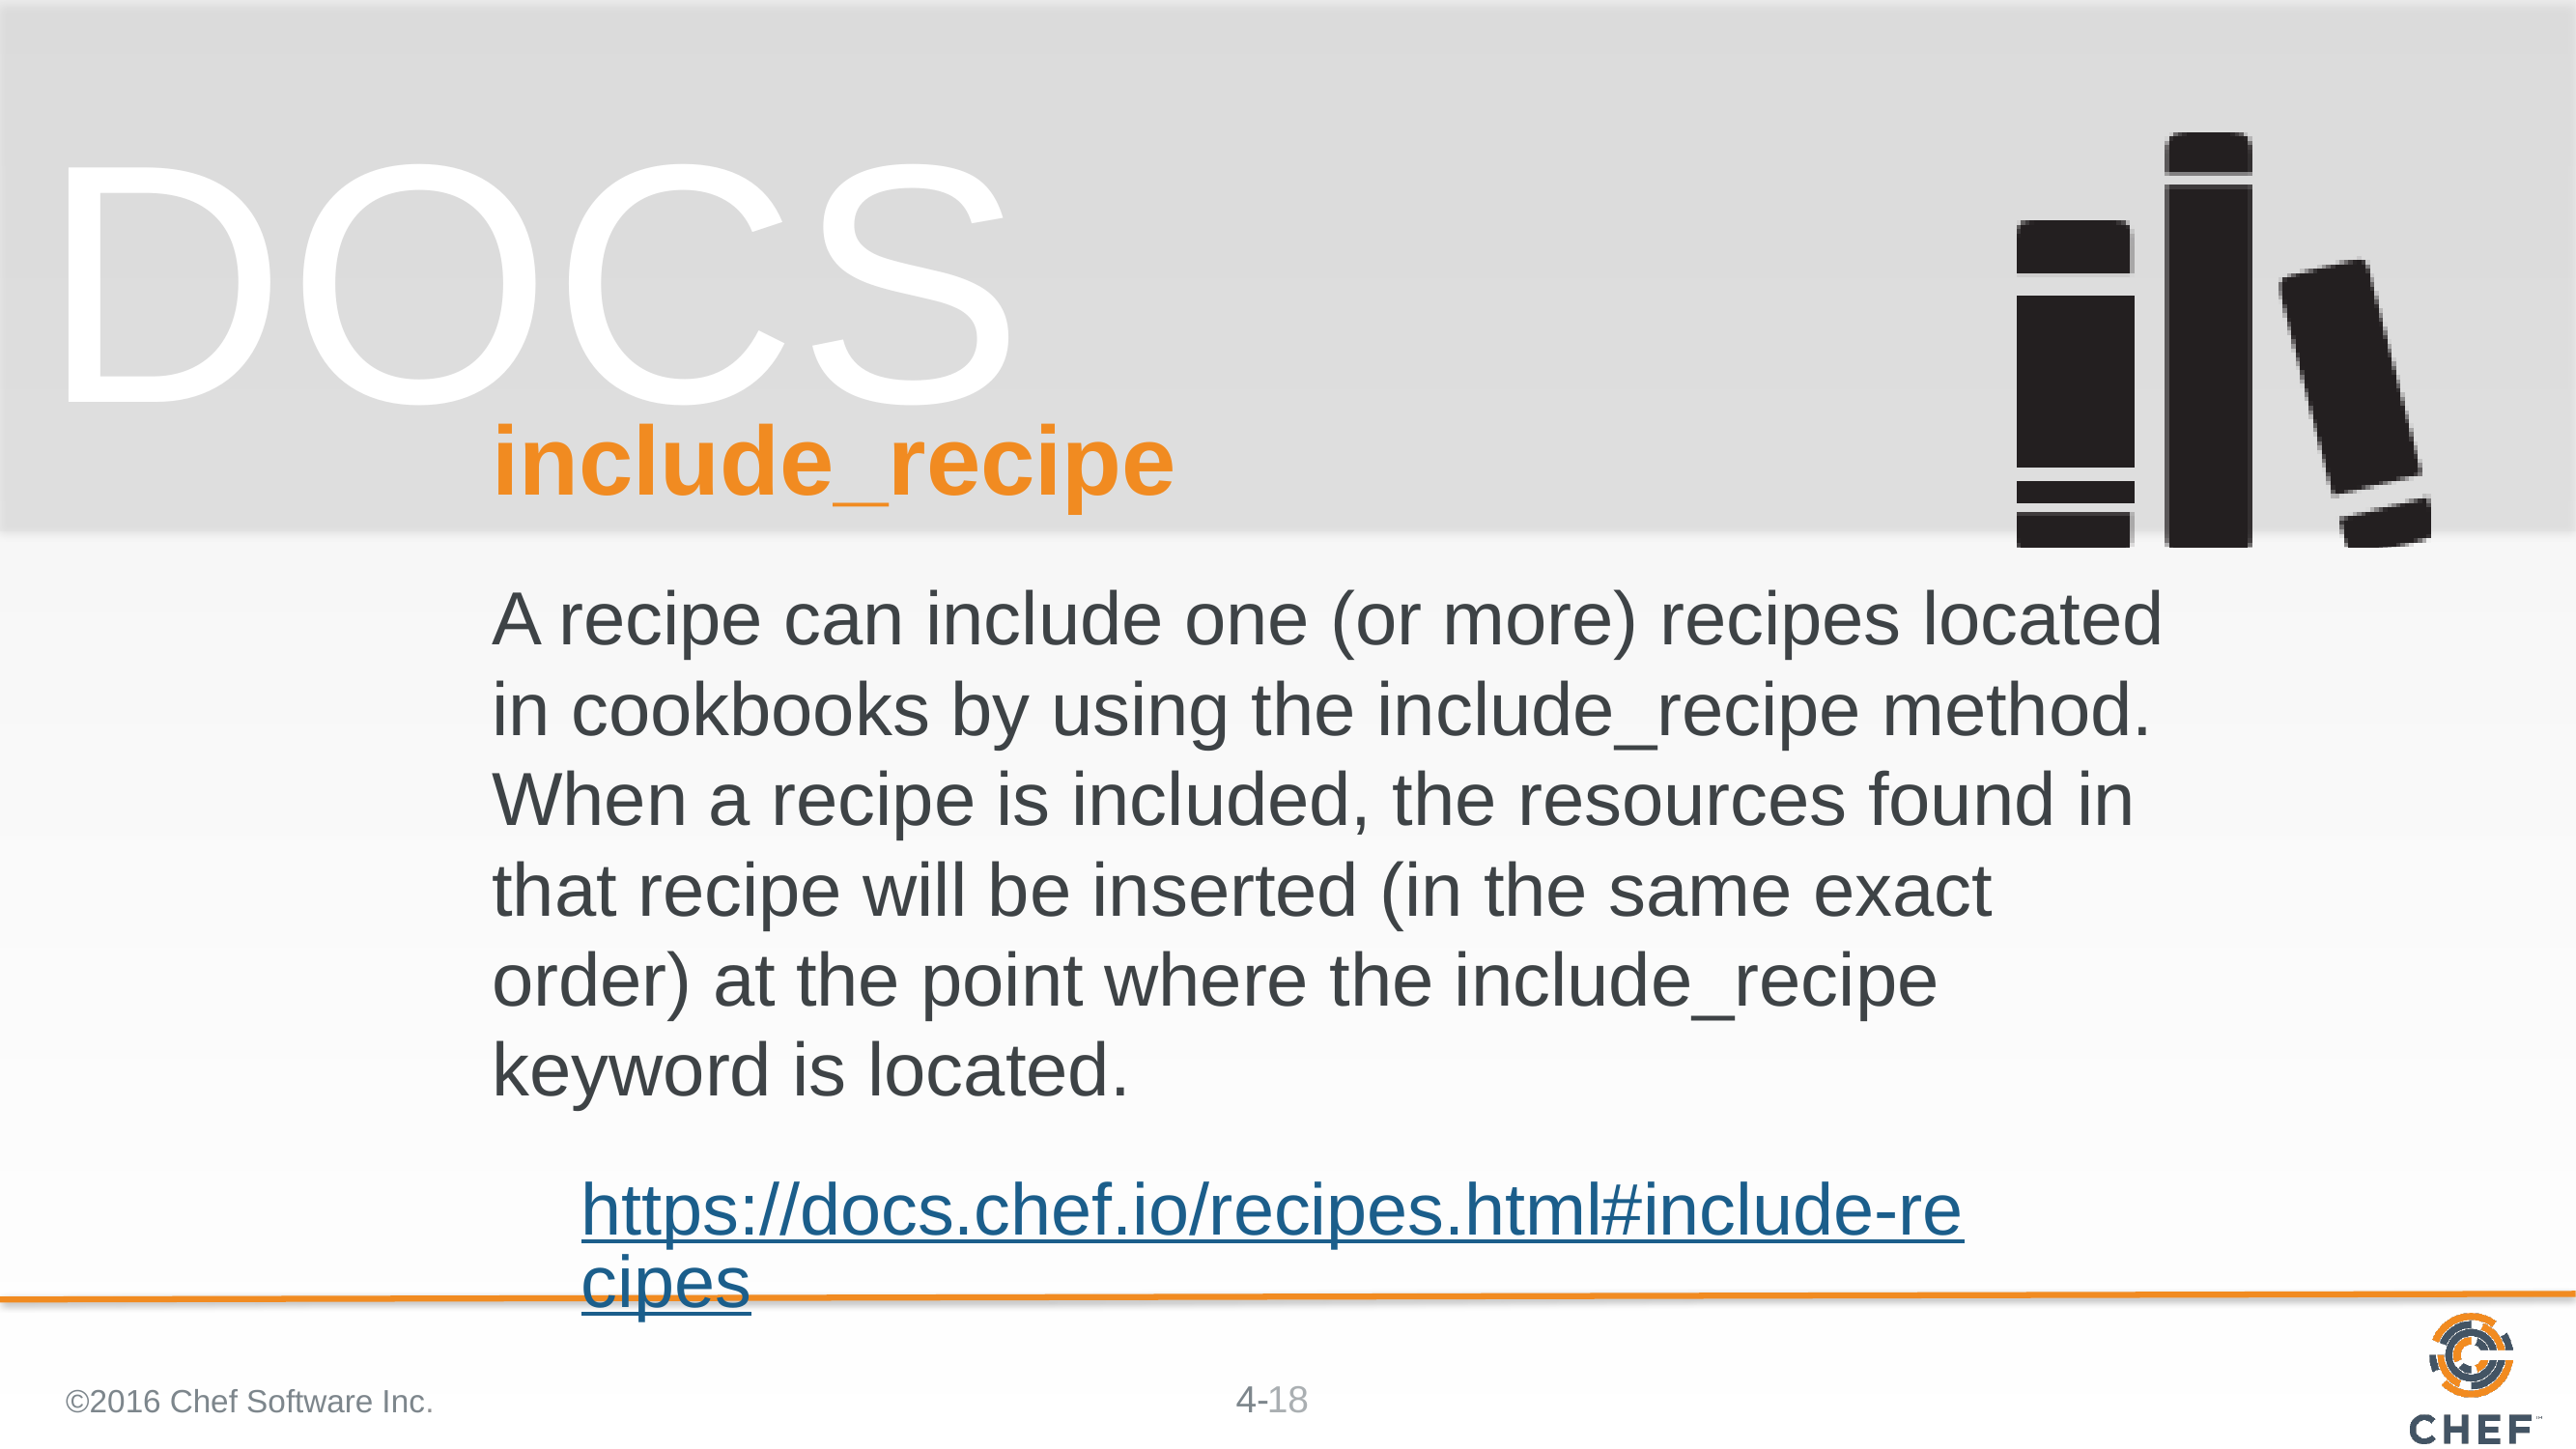

# include_recipe
A recipe can include one (or more) recipes located in cookbooks by using the include_recipe method. When a recipe is included, the resources found in that recipe will be inserted (in the same exact order) at the point where the include_recipe keyword is located.
https://docs.chef.io/recipes.html#include-recipes
©2016 Chef Software Inc.
18